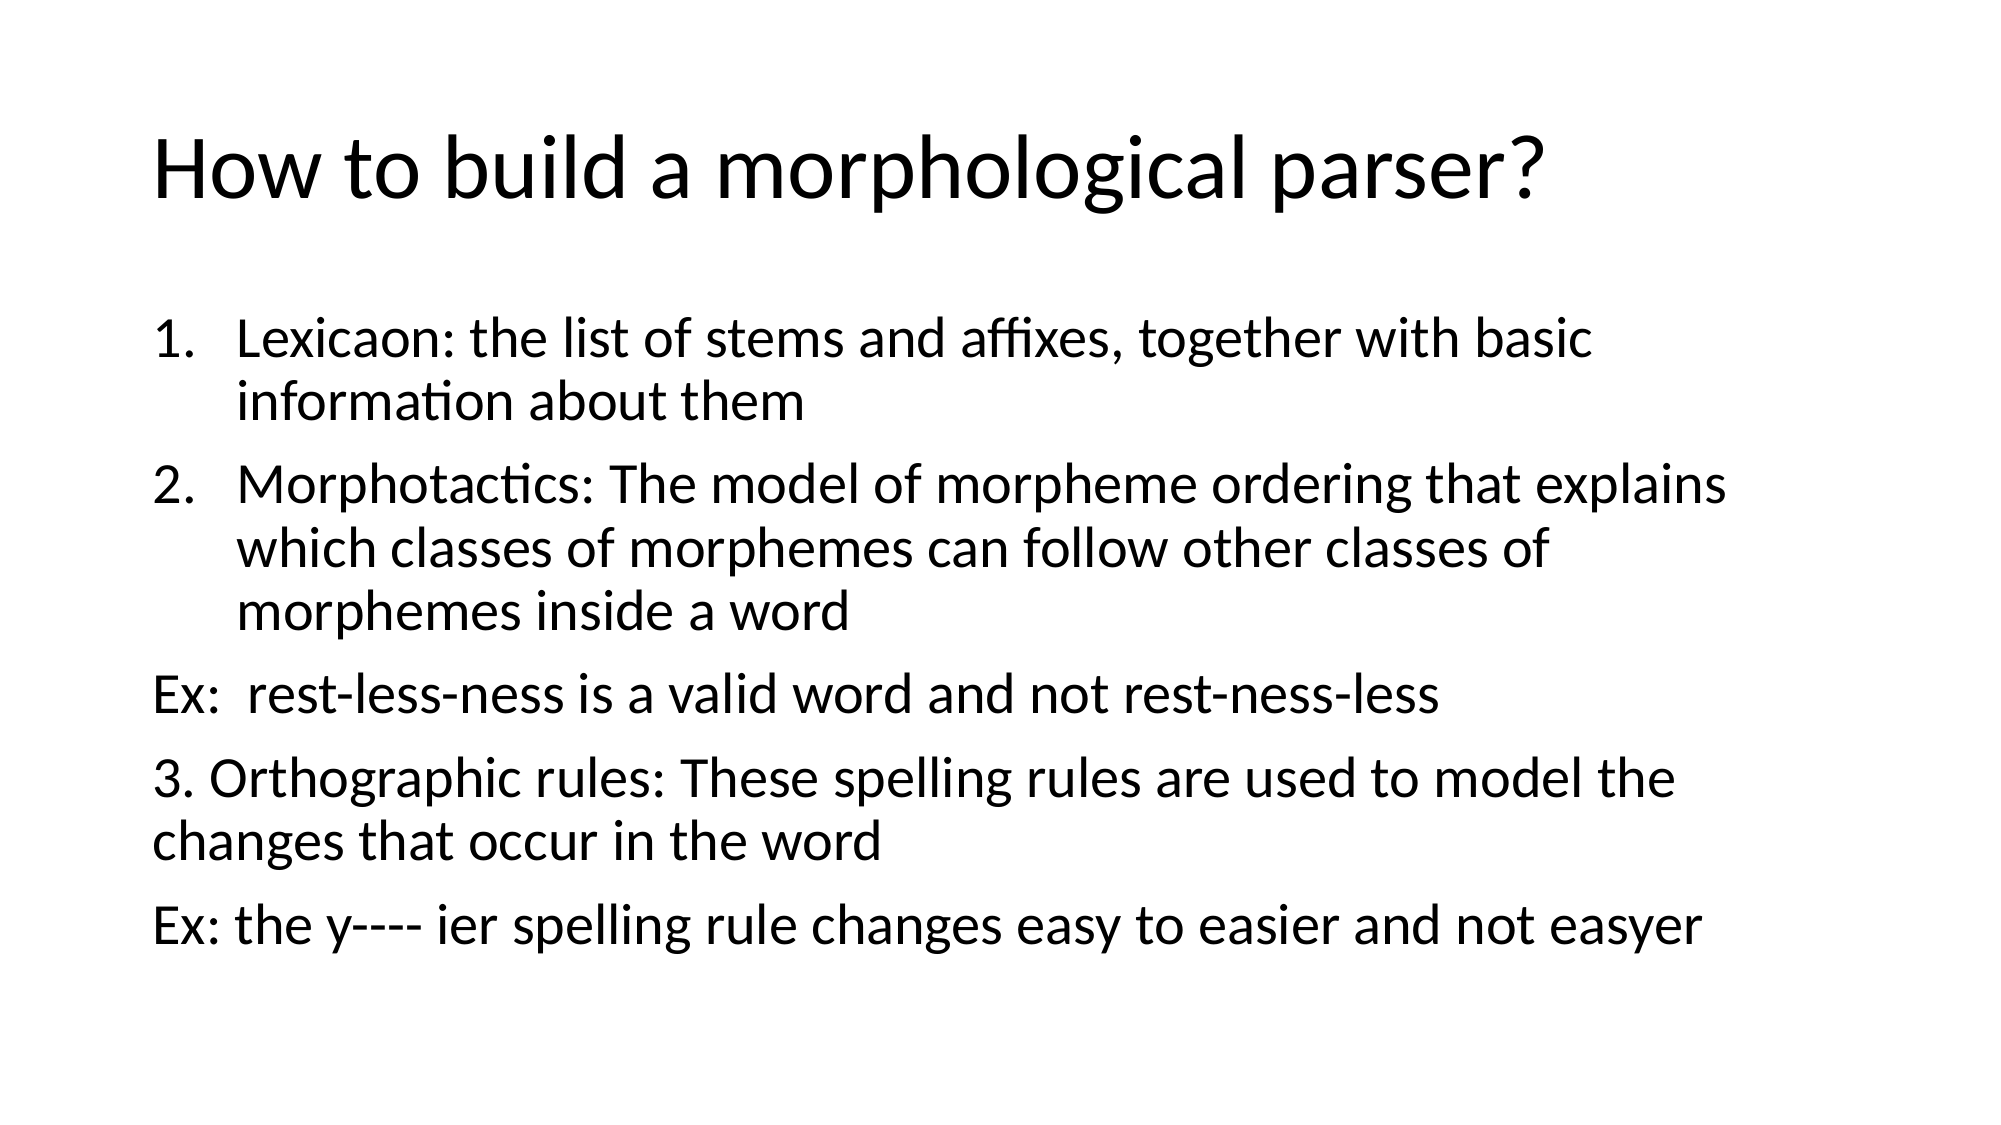

# How to build a morphological parser?
Lexicaon: the list of stems and affixes, together with basic information about them
Morphotactics: The model of morpheme ordering that explains which classes of morphemes can follow other classes of morphemes inside a word
Ex:  rest-less-ness is a valid word and not rest-ness-less
3. Orthographic rules: These spelling rules are used to model the changes that occur in the word
Ex: the y---- ier spelling rule changes easy to easier and not easyer